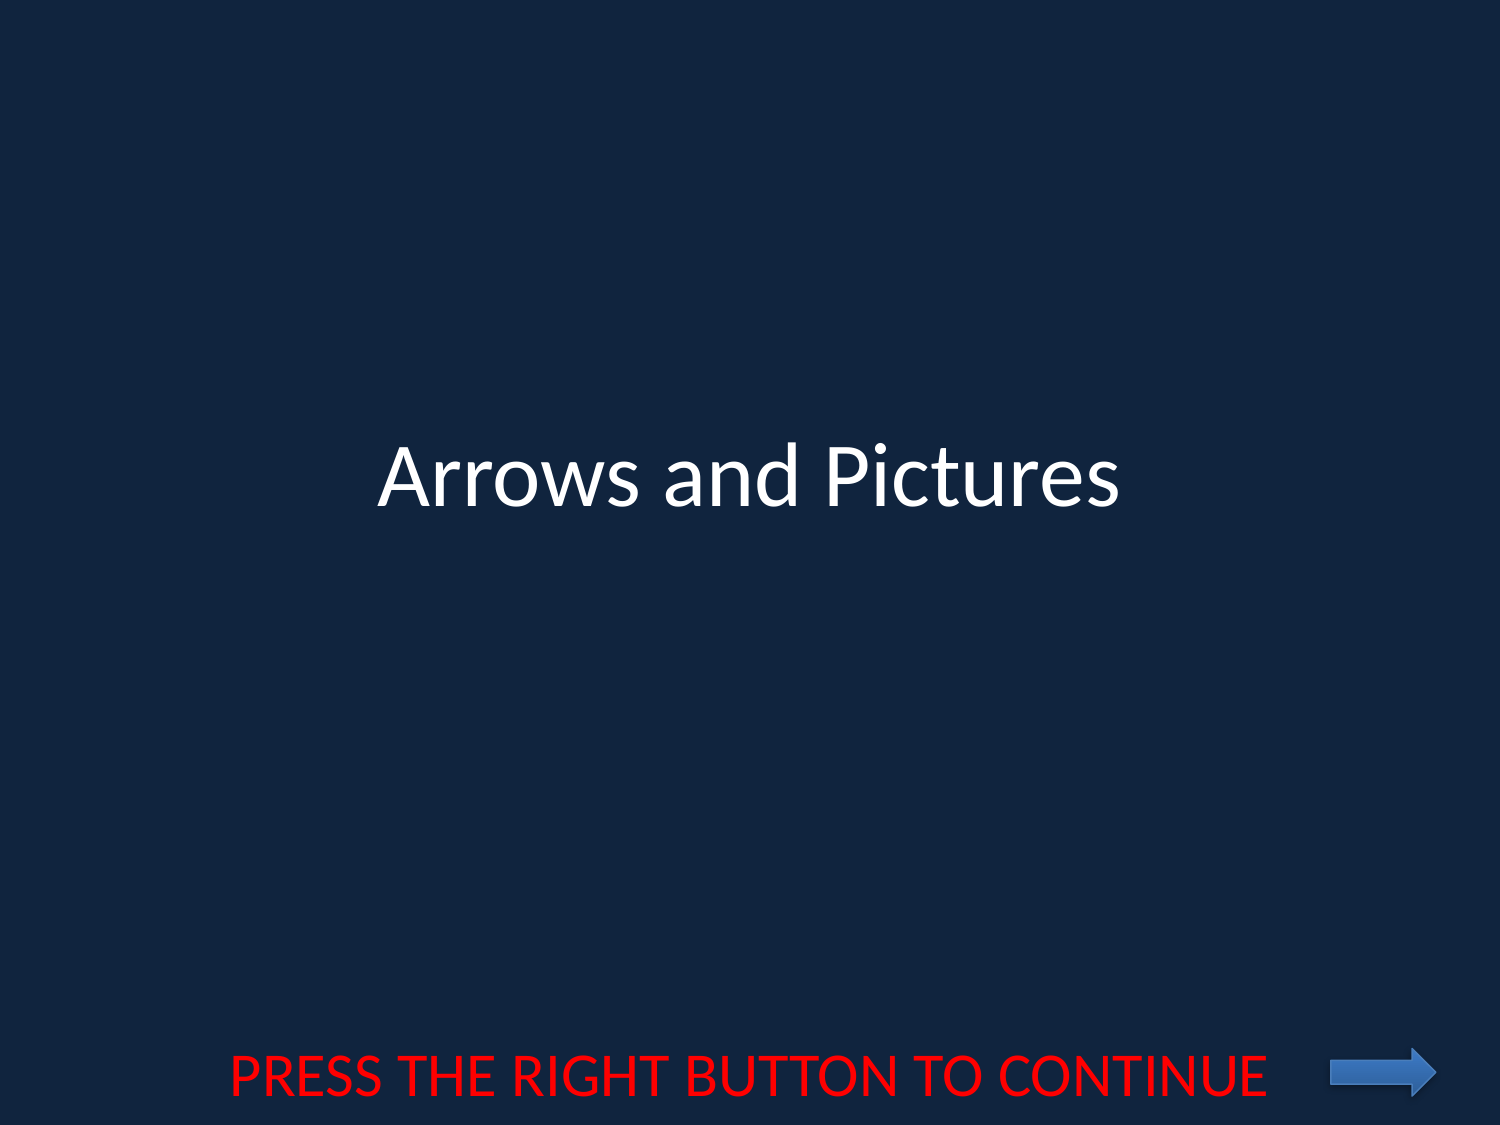

# Arrows and Pictures
PRESS THE RIGHT BUTTON TO CONTINUE